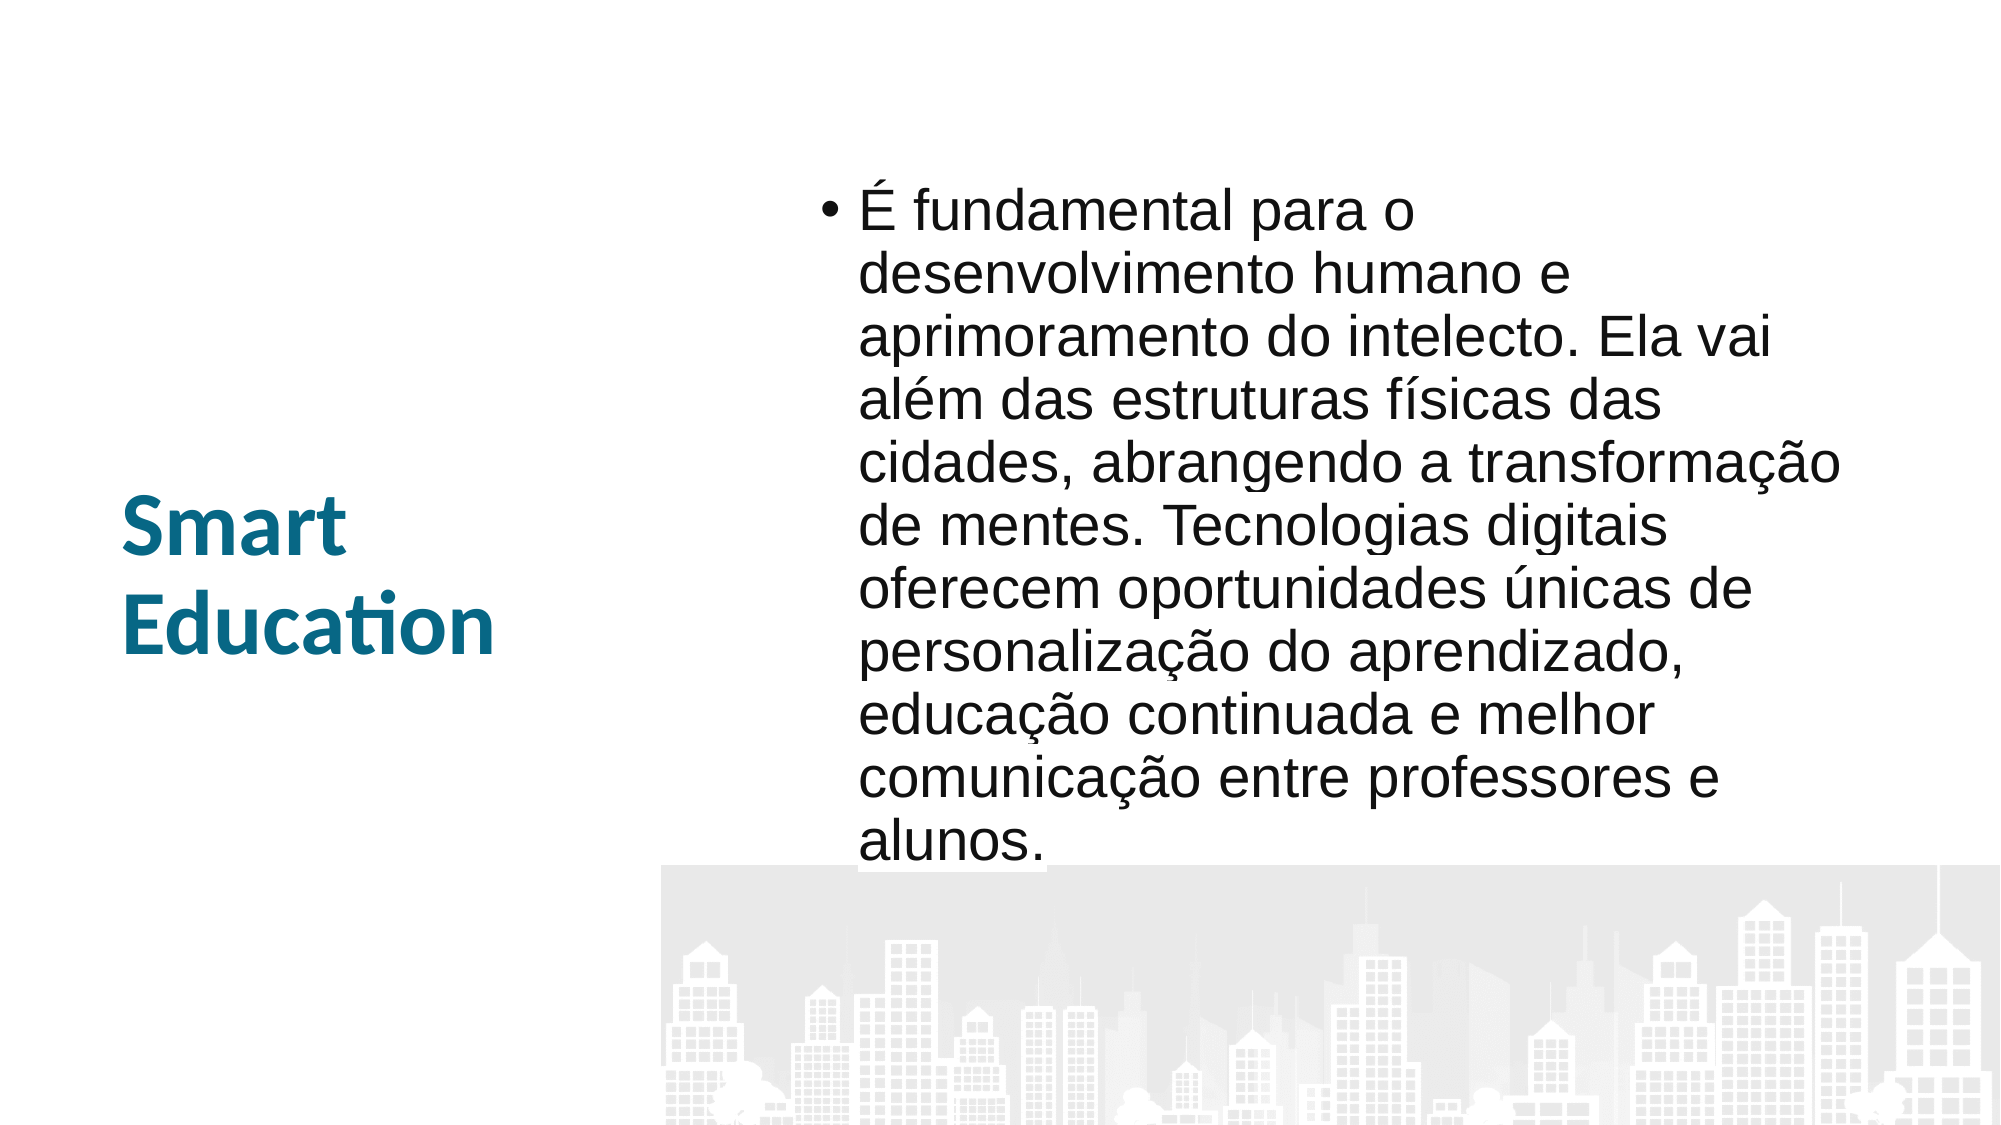

É fundamental para o desenvolvimento humano e aprimoramento do intelecto. Ela vai além das estruturas físicas das cidades, abrangendo a transformação de mentes. Tecnologias digitais oferecem oportunidades únicas de personalização do aprendizado, educação continuada e melhor comunicação entre professores e alunos.
# Smart Education